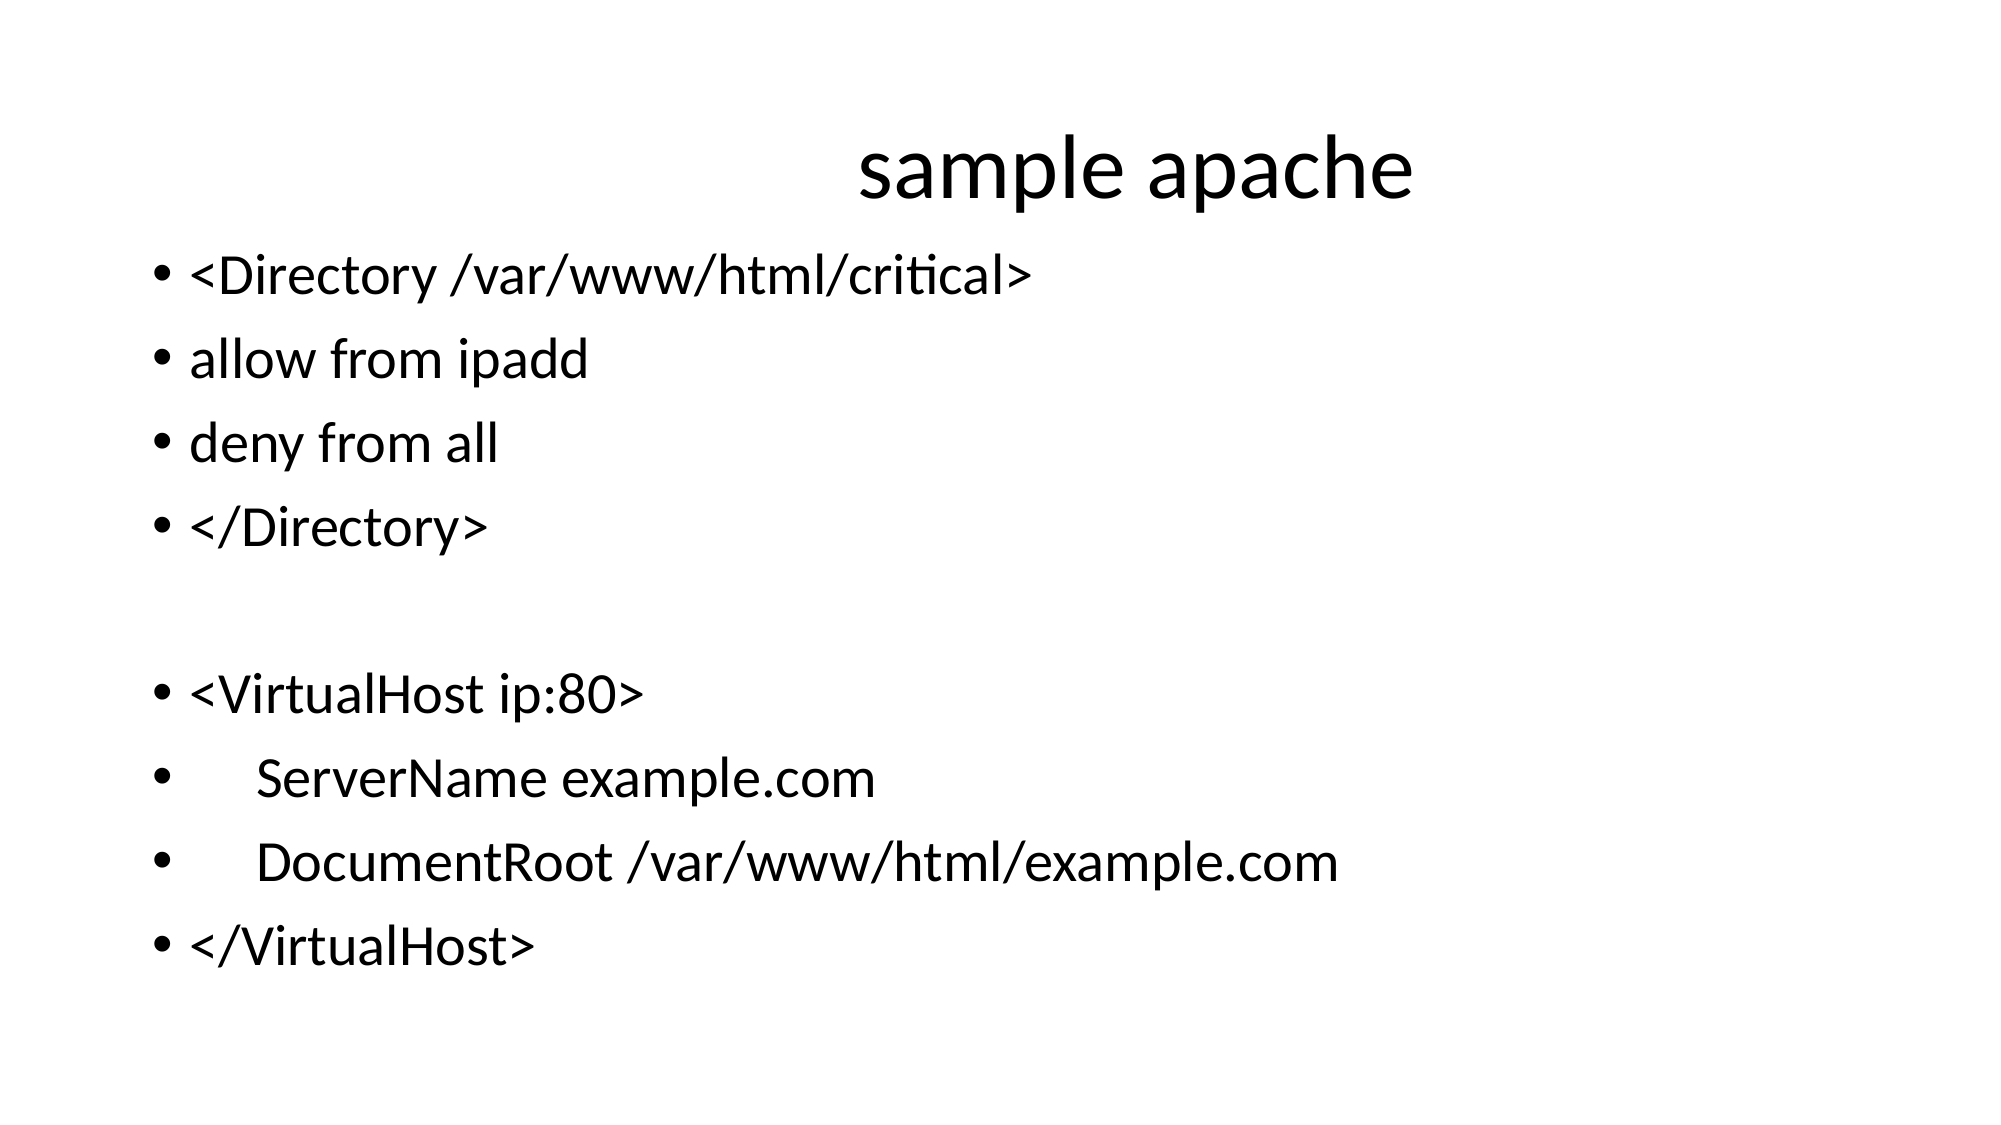

# sample apache
<Directory /var/www/html/critical>
allow from ipadd
deny from all
</Directory>

<VirtualHost ip:80>
     ServerName example.com
     DocumentRoot /var/www/html/example.com
</VirtualHost>